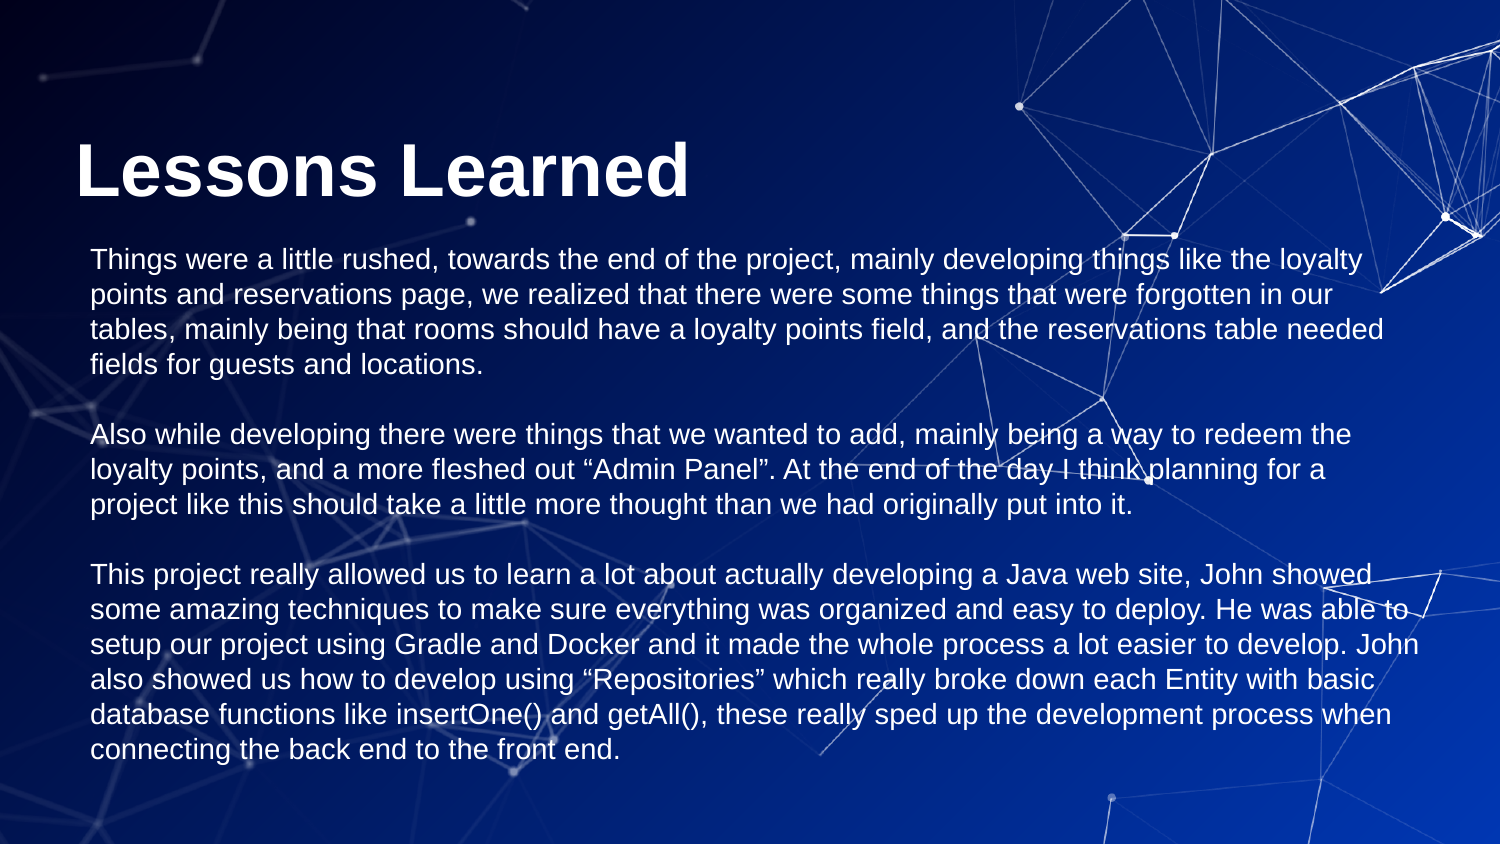

# Lessons Learned
Things were a little rushed, towards the end of the project, mainly developing things like the loyalty points and reservations page, we realized that there were some things that were forgotten in our tables, mainly being that rooms should have a loyalty points field, and the reservations table needed fields for guests and locations.

Also while developing there were things that we wanted to add, mainly being a way to redeem the loyalty points, and a more fleshed out “Admin Panel”. At the end of the day I think planning for a project like this should take a little more thought than we had originally put into it.

This project really allowed us to learn a lot about actually developing a Java web site, John showed some amazing techniques to make sure everything was organized and easy to deploy. He was able to setup our project using Gradle and Docker and it made the whole process a lot easier to develop. John also showed us how to develop using “Repositories” which really broke down each Entity with basic database functions like insertOne() and getAll(), these really sped up the development process when connecting the back end to the front end.